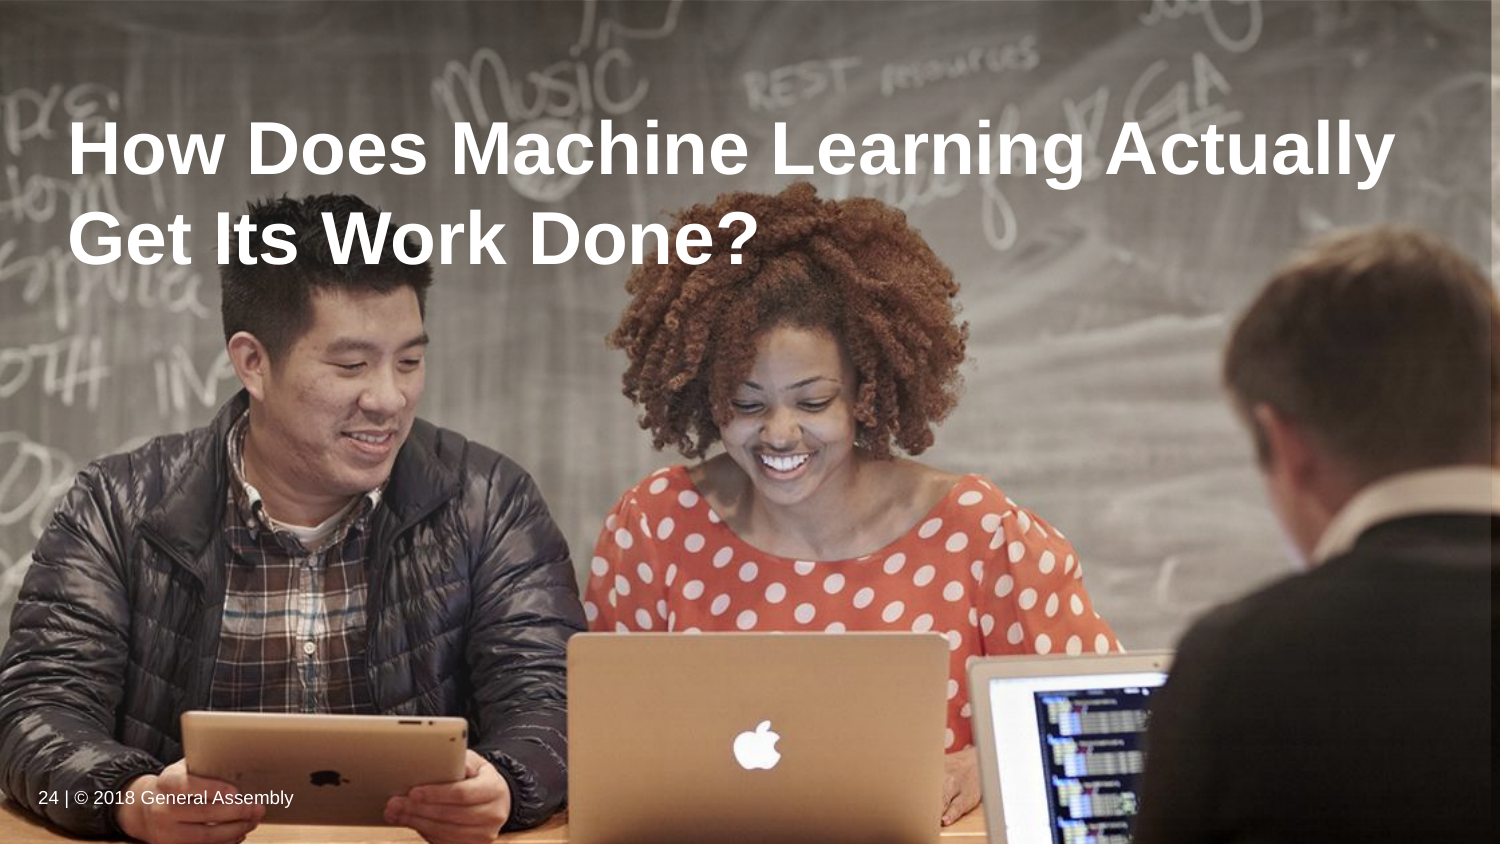

# How Does Machine Learning Actually Get Its Work Done?
24 | © 2018 General Assembly